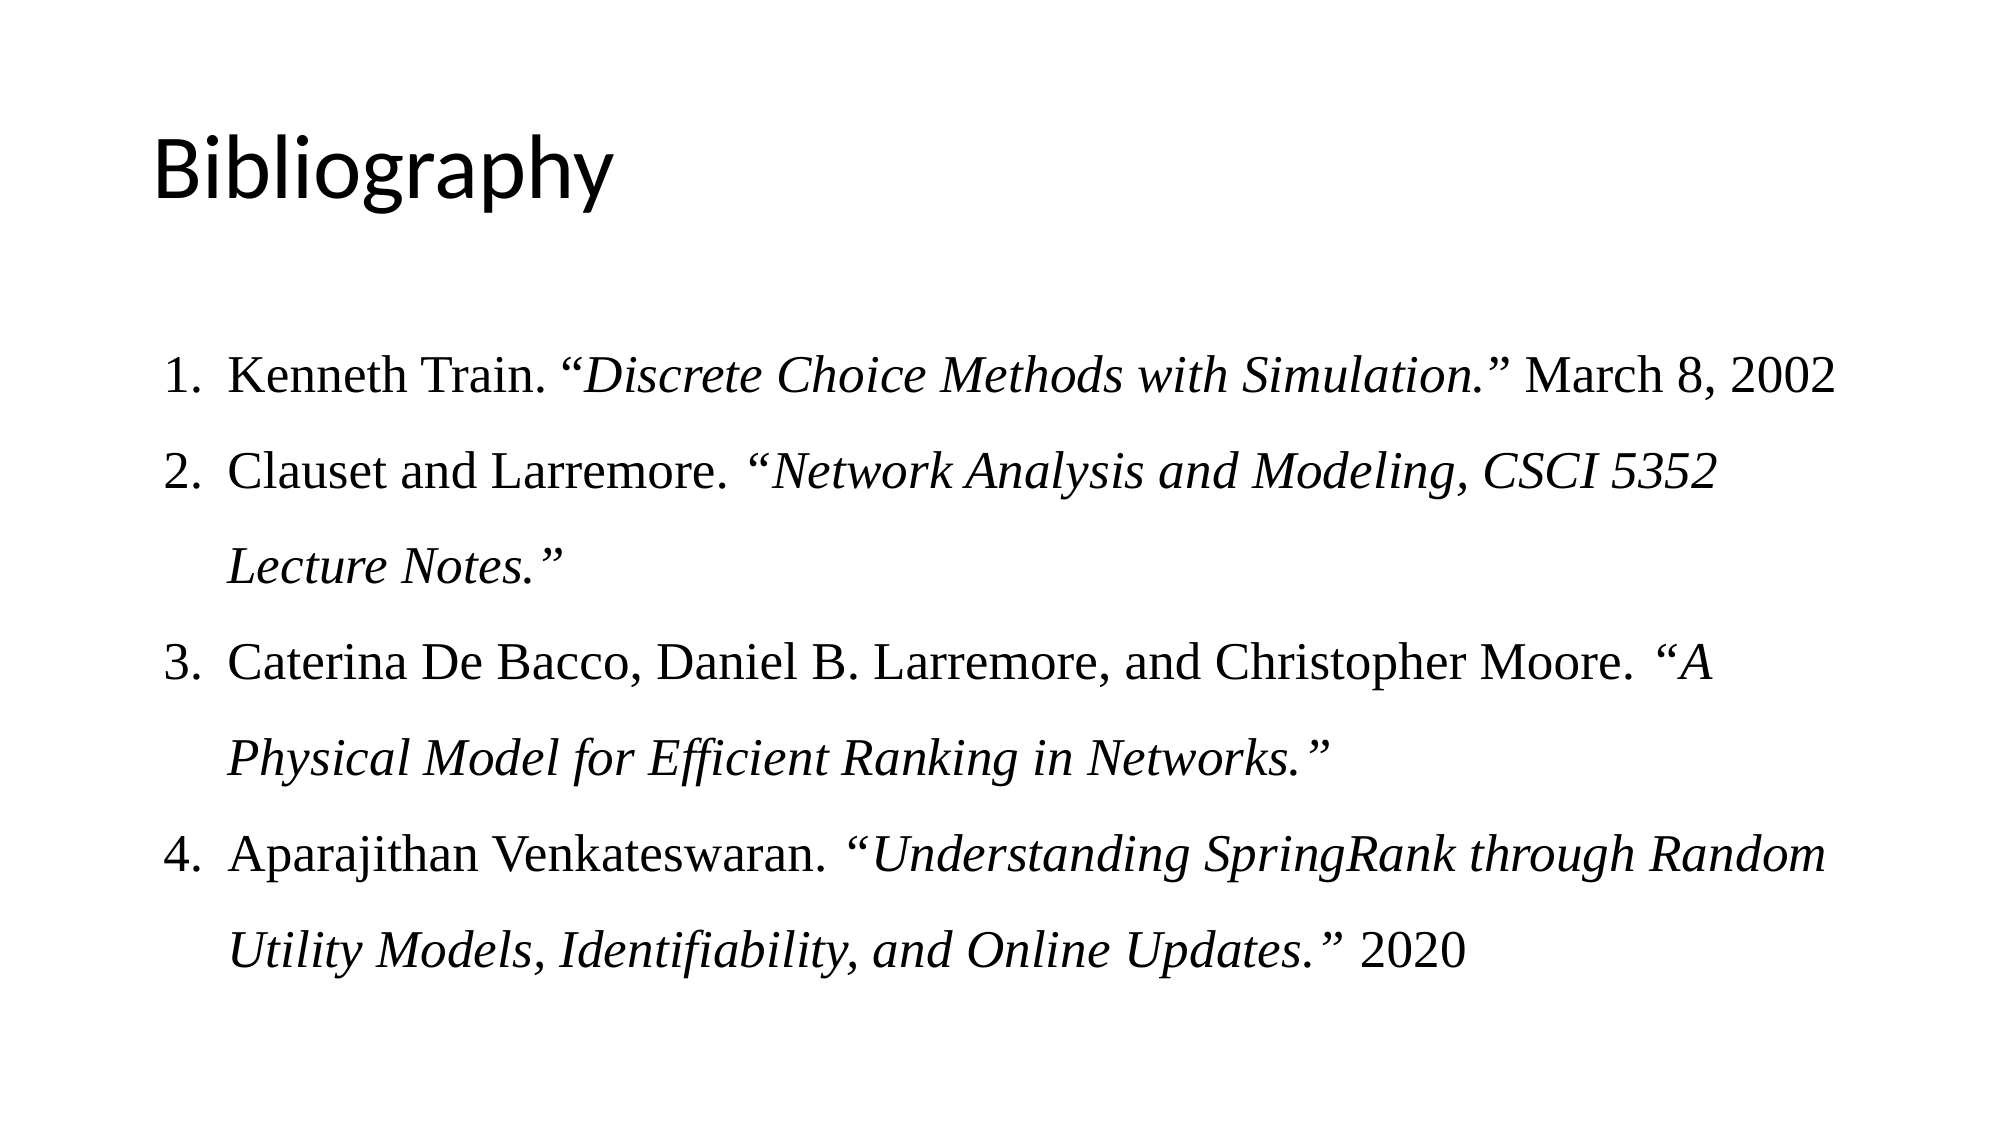

# Bibliography
Kenneth Train. “Discrete Choice Methods with Simulation.” March 8, 2002
Clauset and Larremore. “Network Analysis and Modeling, CSCI 5352 Lecture Notes.”
Caterina De Bacco, Daniel B. Larremore, and Christopher Moore. “A Physical Model for Efficient Ranking in Networks.”
Aparajithan Venkateswaran. “Understanding SpringRank through Random Utility Models, Identifiability, and Online Updates.” 2020